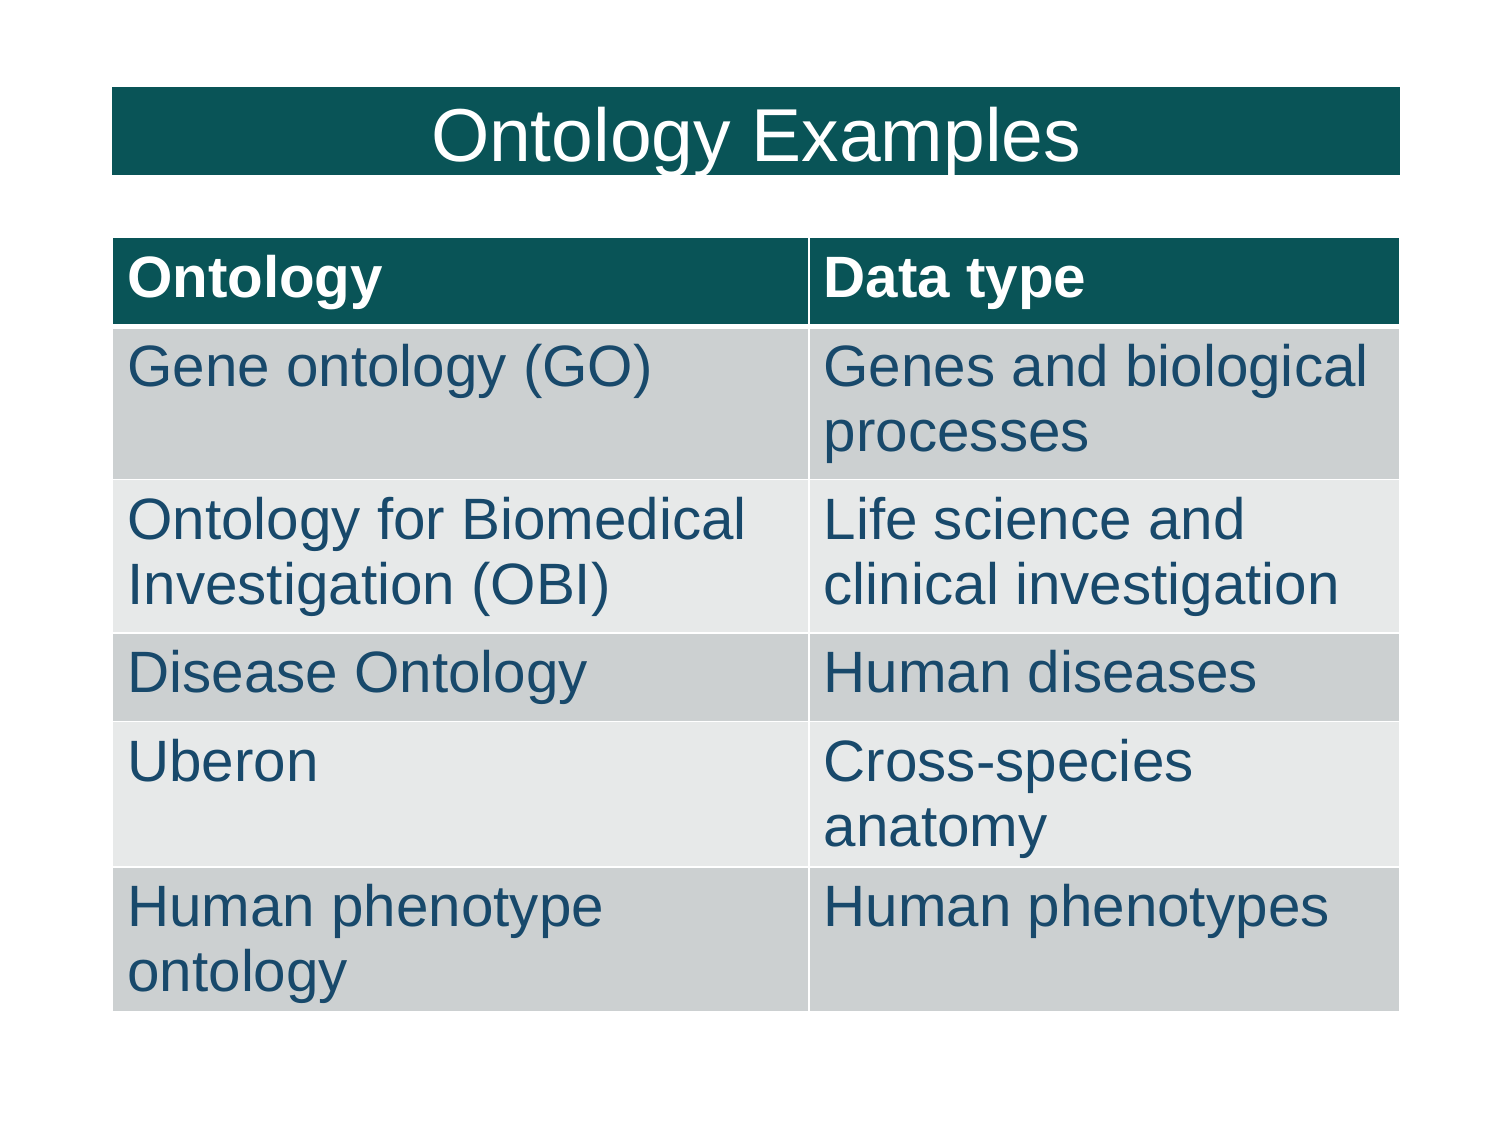

Ontology Examples
| Ontology | Data type |
| --- | --- |
| Gene ontology (GO) | Genes and biological processes |
| Ontology for Biomedical Investigation (OBI) | Life science and clinical investigation |
| Disease Ontology | Human diseases |
| Uberon | Cross-species anatomy |
| Human phenotype ontology | Human phenotypes |